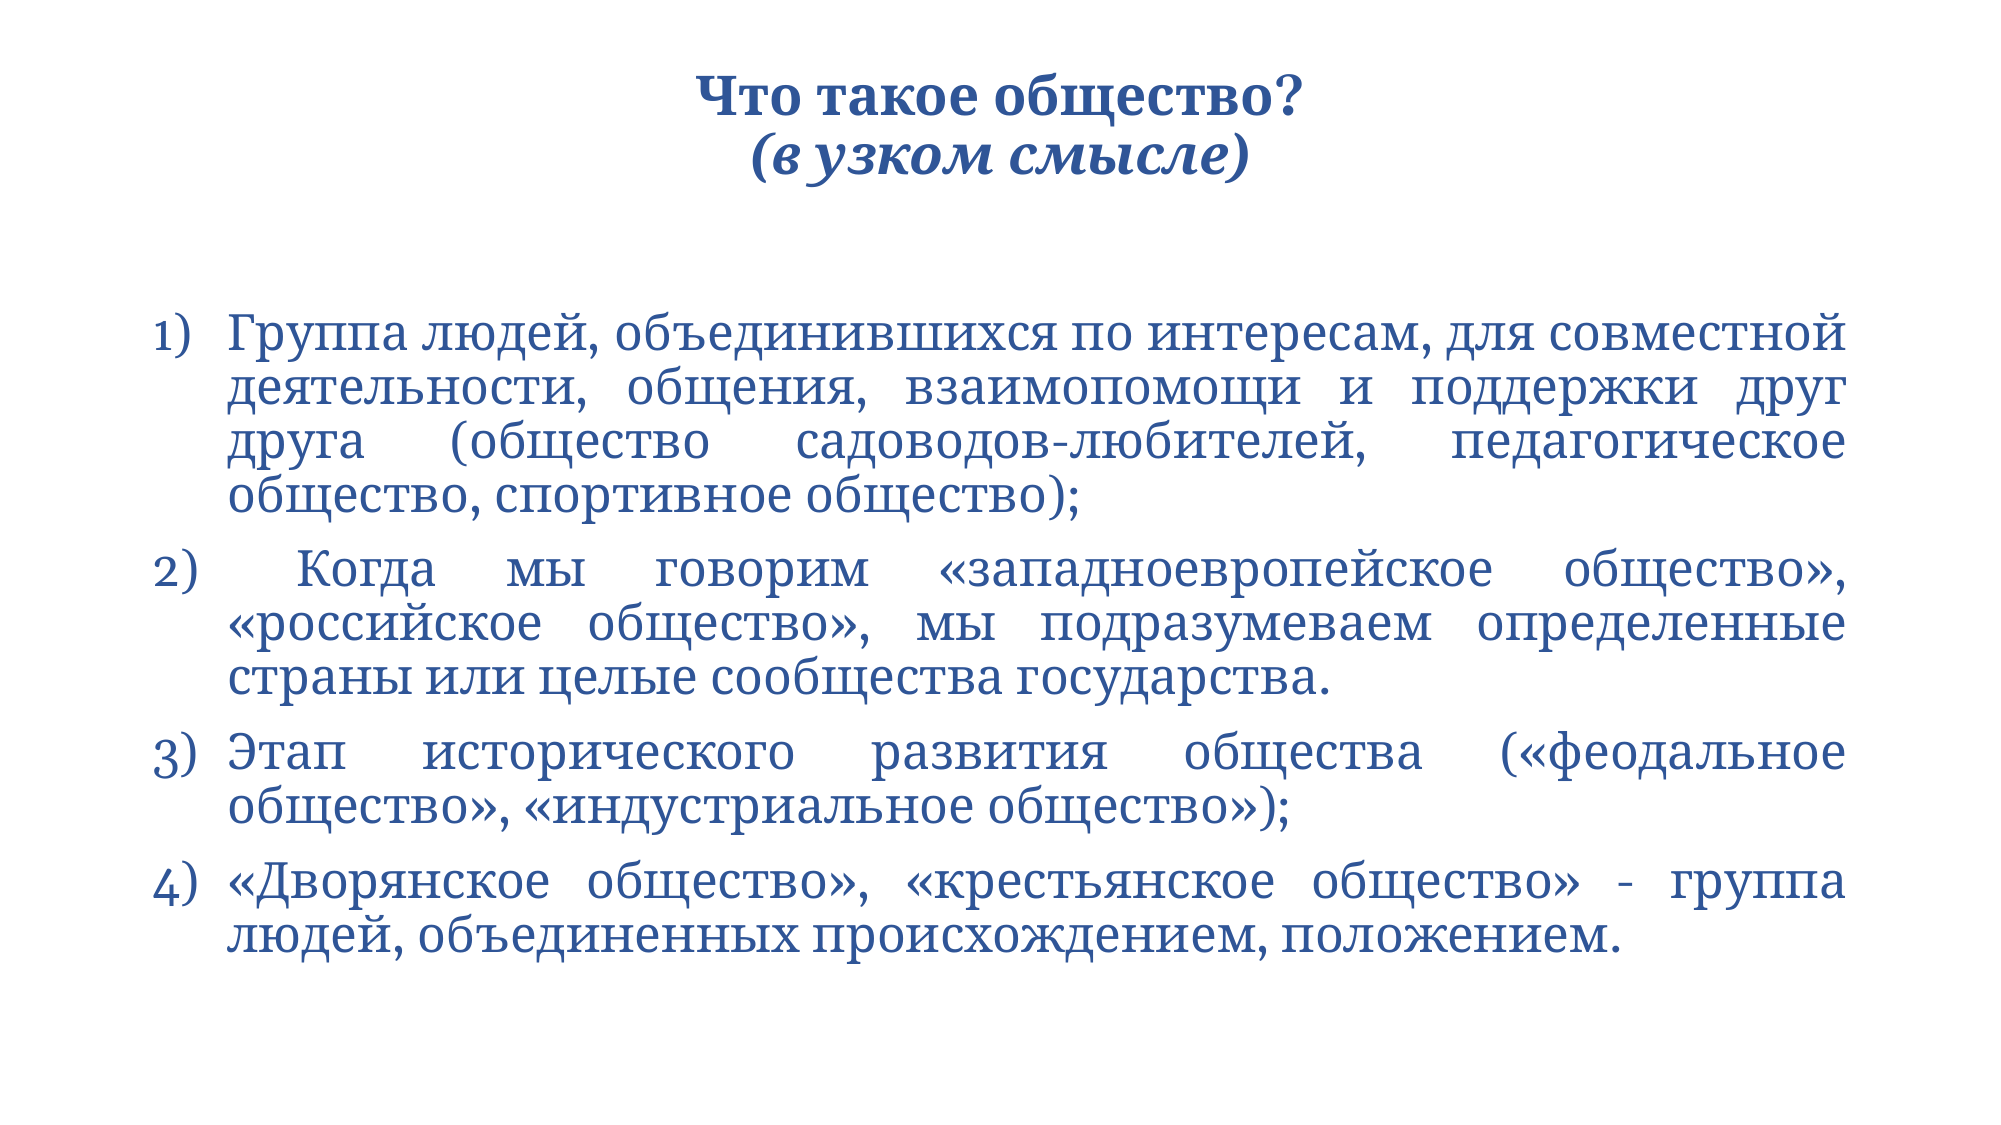

# Что такое общество? (в узком смысле)
Группа людей, объединившихся по интересам, для совместной деятельности, общения, взаимопомощи и поддержки друг друга (общество садоводов-любителей, педагогическое общество, спортивное общество);
 Когда мы говорим «западноевропейское общество», «российское общество», мы подразумеваем определенные страны или целые сообщества государства.
Этап исторического развития общества («феодальное общество», «индустриальное общество»);
«Дворянское общество», «крестьянское общество» - группа людей, объединенных происхождением, положением.